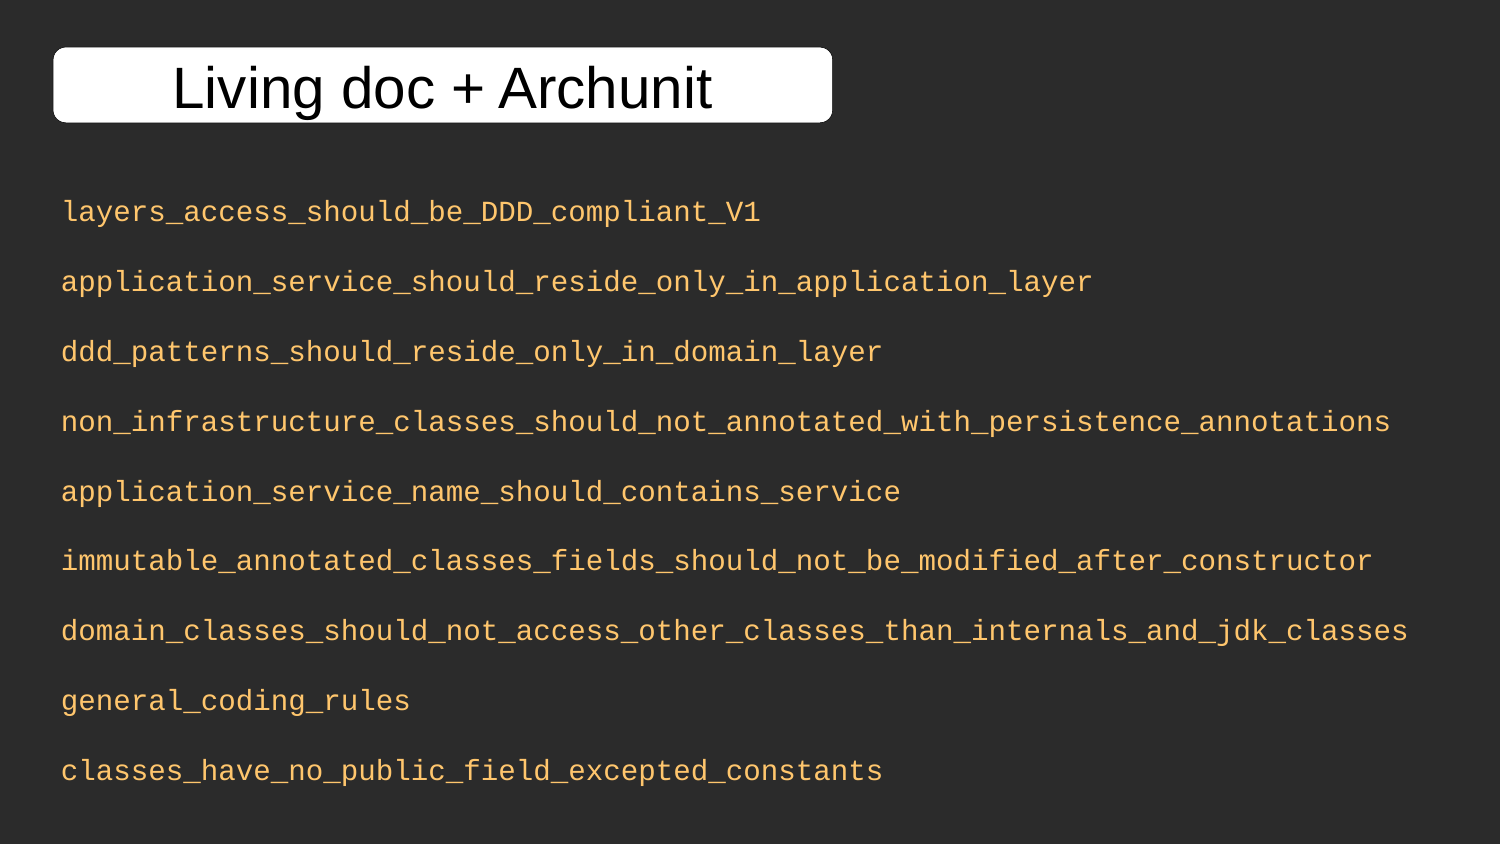

Living doc + Archunit
layers_access_should_be_DDD_compliant_V1
application_service_should_reside_only_in_application_layer
ddd_patterns_should_reside_only_in_domain_layer
non_infrastructure_classes_should_not_annotated_with_persistence_annotations
application_service_name_should_contains_service
immutable_annotated_classes_fields_should_not_be_modified_after_constructor
domain_classes_should_not_access_other_classes_than_internals_and_jdk_classes
general_coding_rules
classes_have_no_public_field_excepted_constants